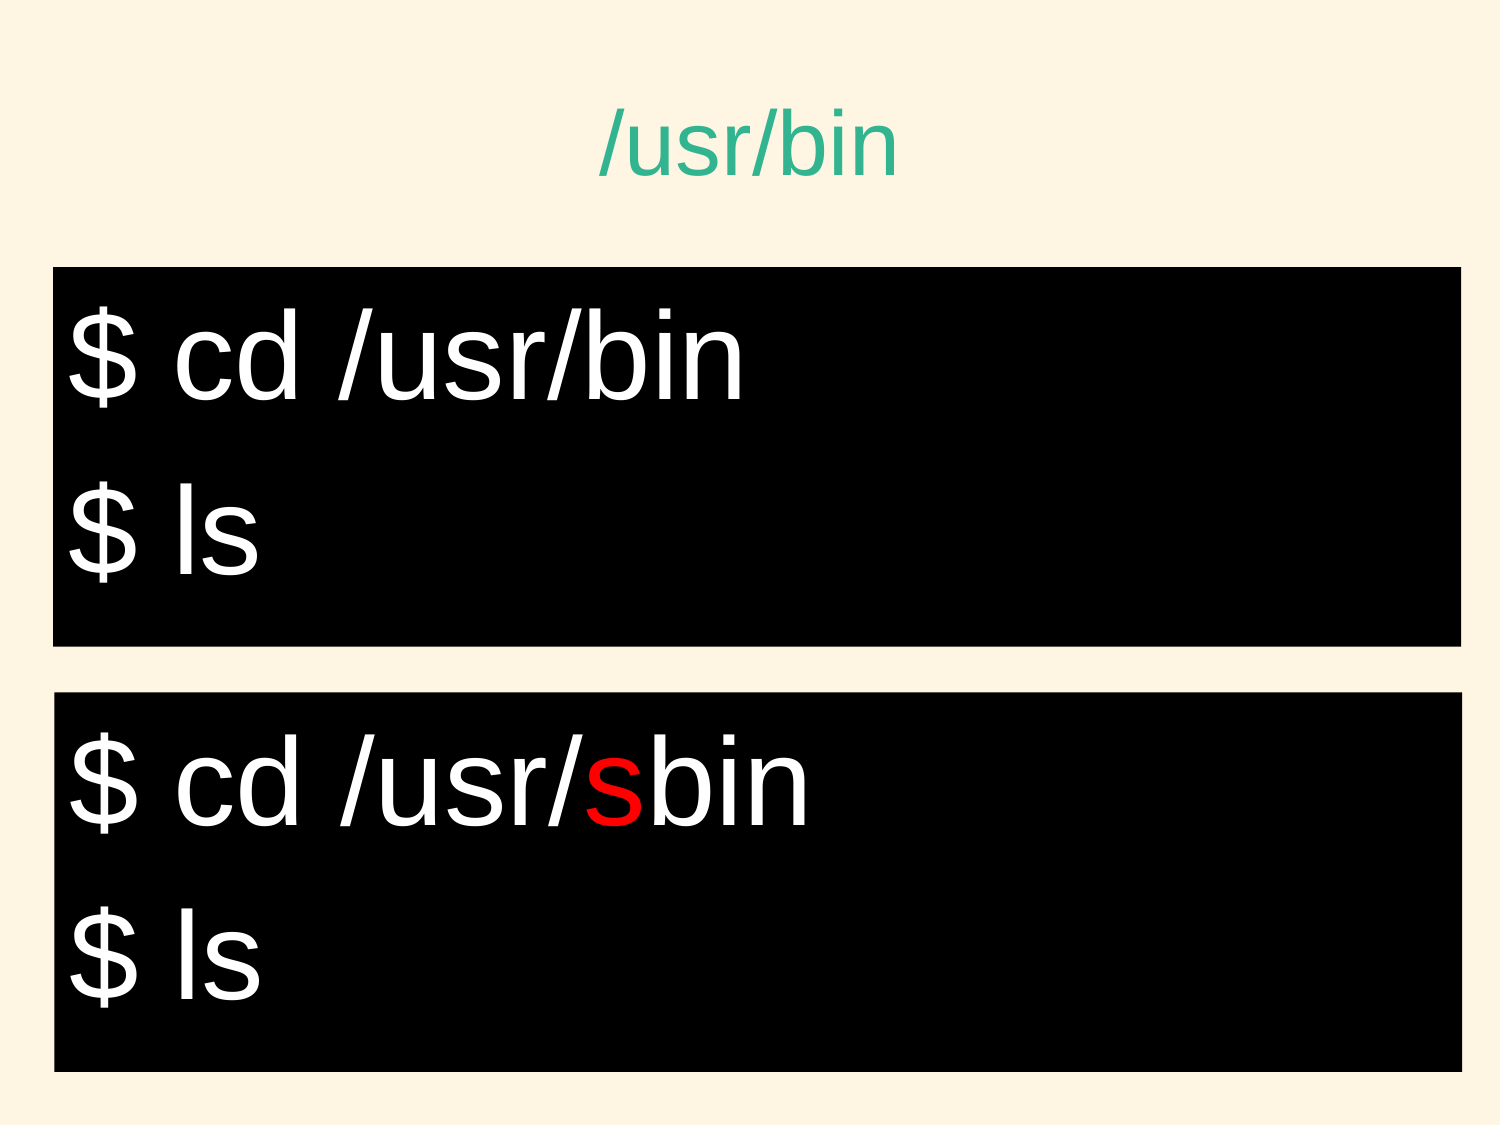

# /usr/bin

$ cd /usr/bin
$ ls
$ cd /usr/sbin
$ ls